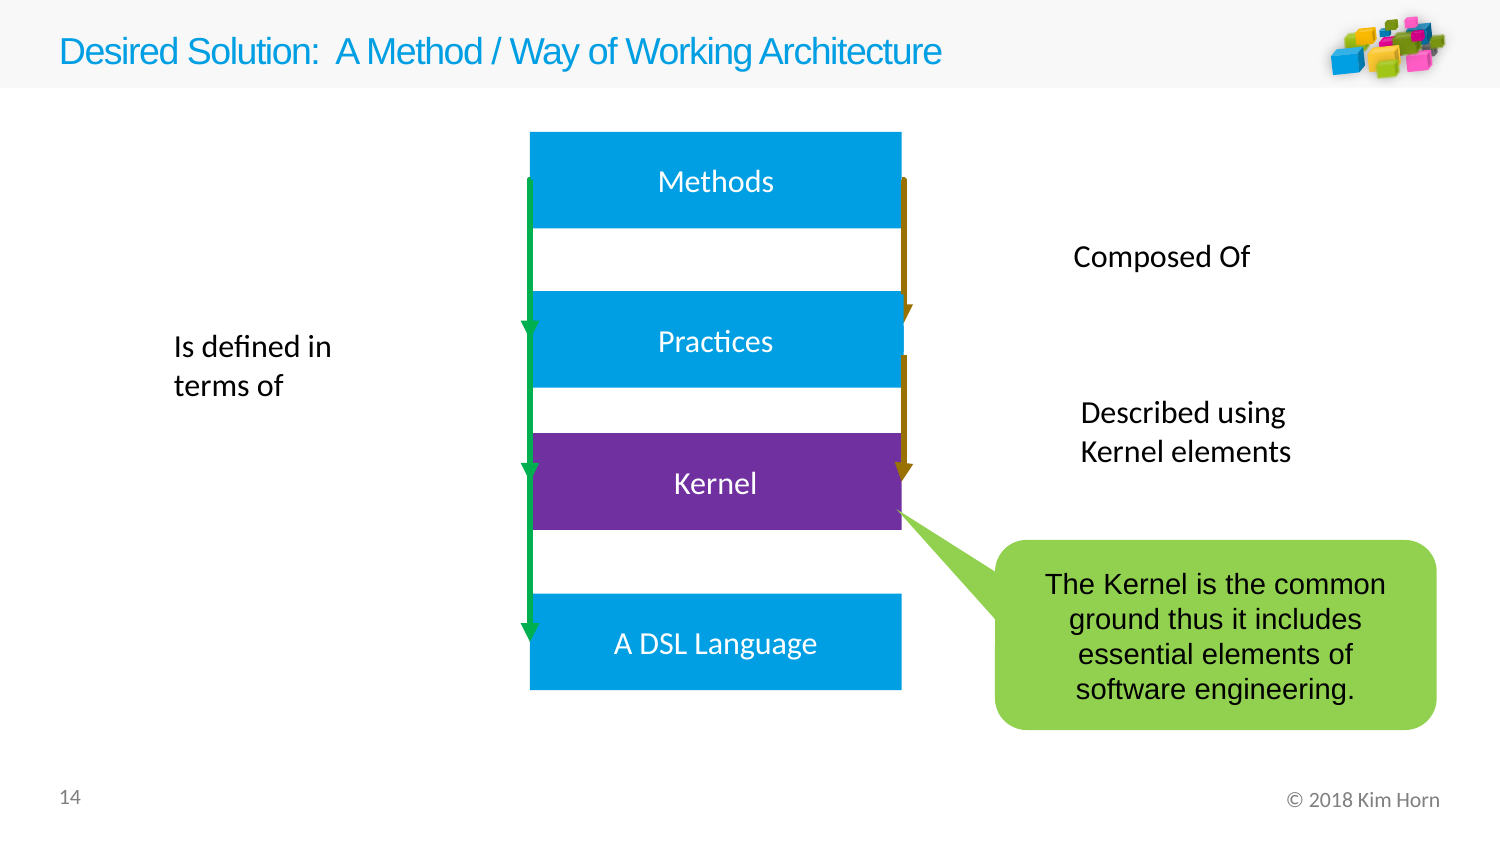

# Desired Solution:  A Method / Way of Working Architecture

Methods
Composed Of
Practices

Is defined in terms of

Described using Kernel elements
Kernel
The Kernel is the common ground thus it includes essential elements of software engineering.
A DSL Language